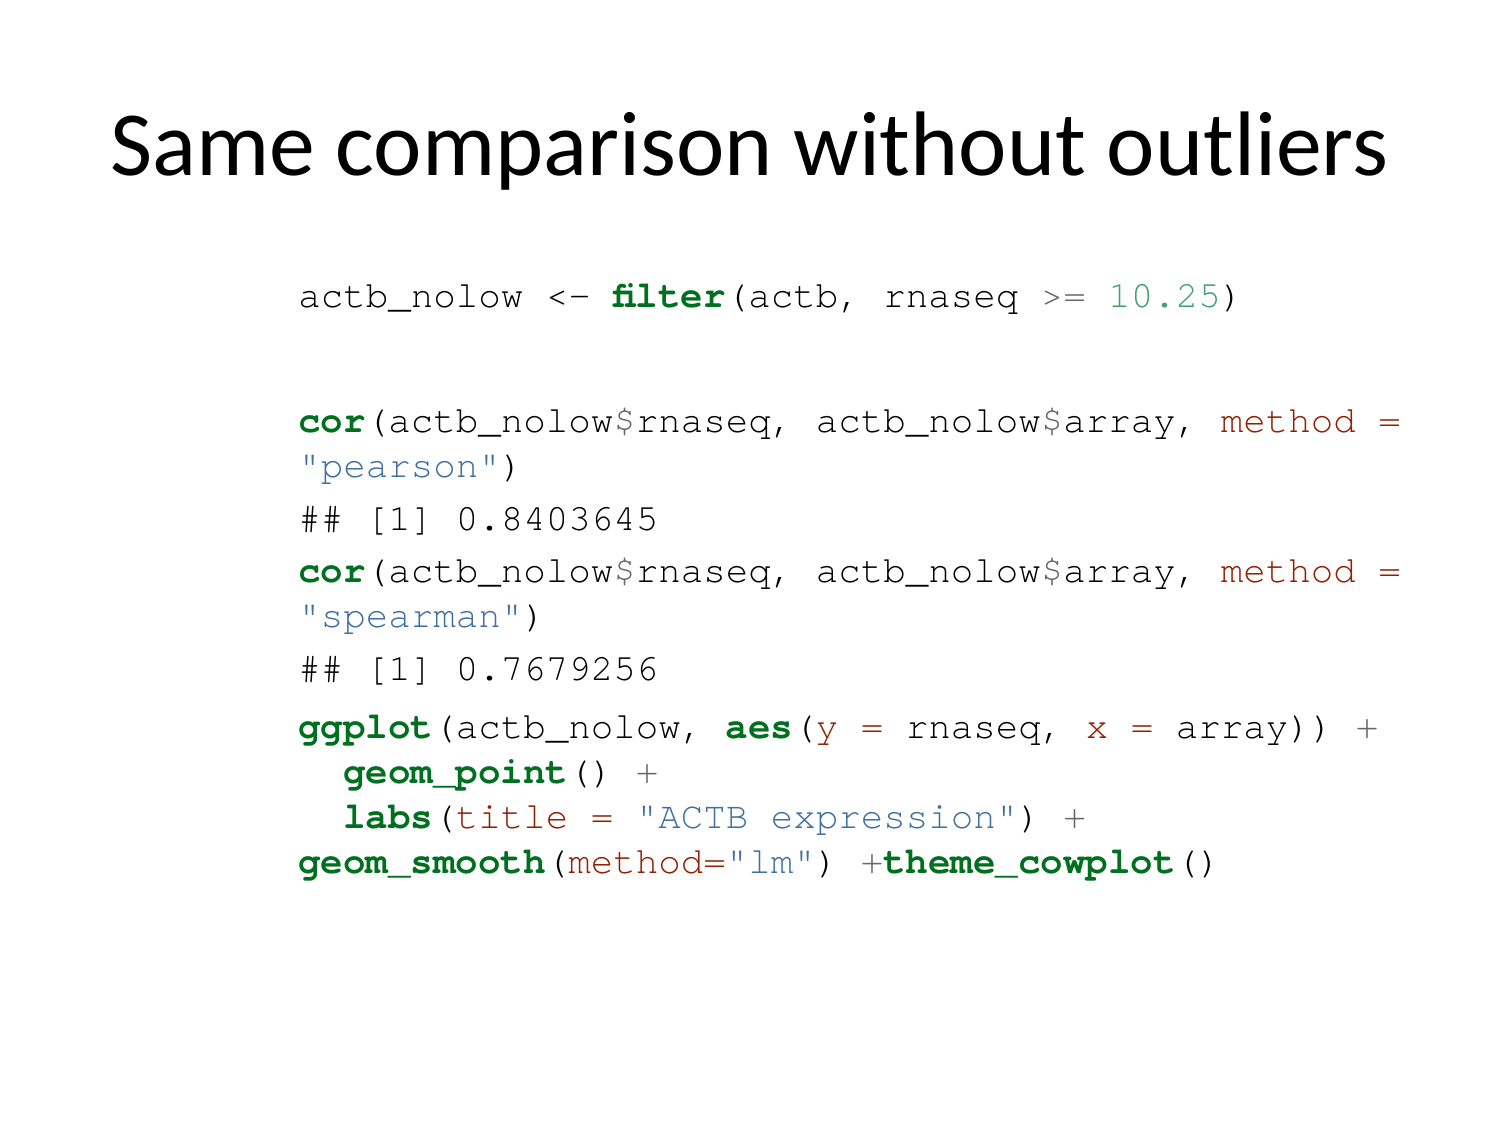

# Same comparison without outliers
actb_nolow <- filter(actb, rnaseq >= 10.25)
cor(actb_nolow$rnaseq, actb_nolow$array, method = "pearson")
## [1] 0.8403645
cor(actb_nolow$rnaseq, actb_nolow$array, method = "spearman")
## [1] 0.7679256
ggplot(actb_nolow, aes(y = rnaseq, x = array)) +
  geom_point() +
  labs(title = "ACTB expression") + geom_smooth(method="lm") +theme_cowplot()